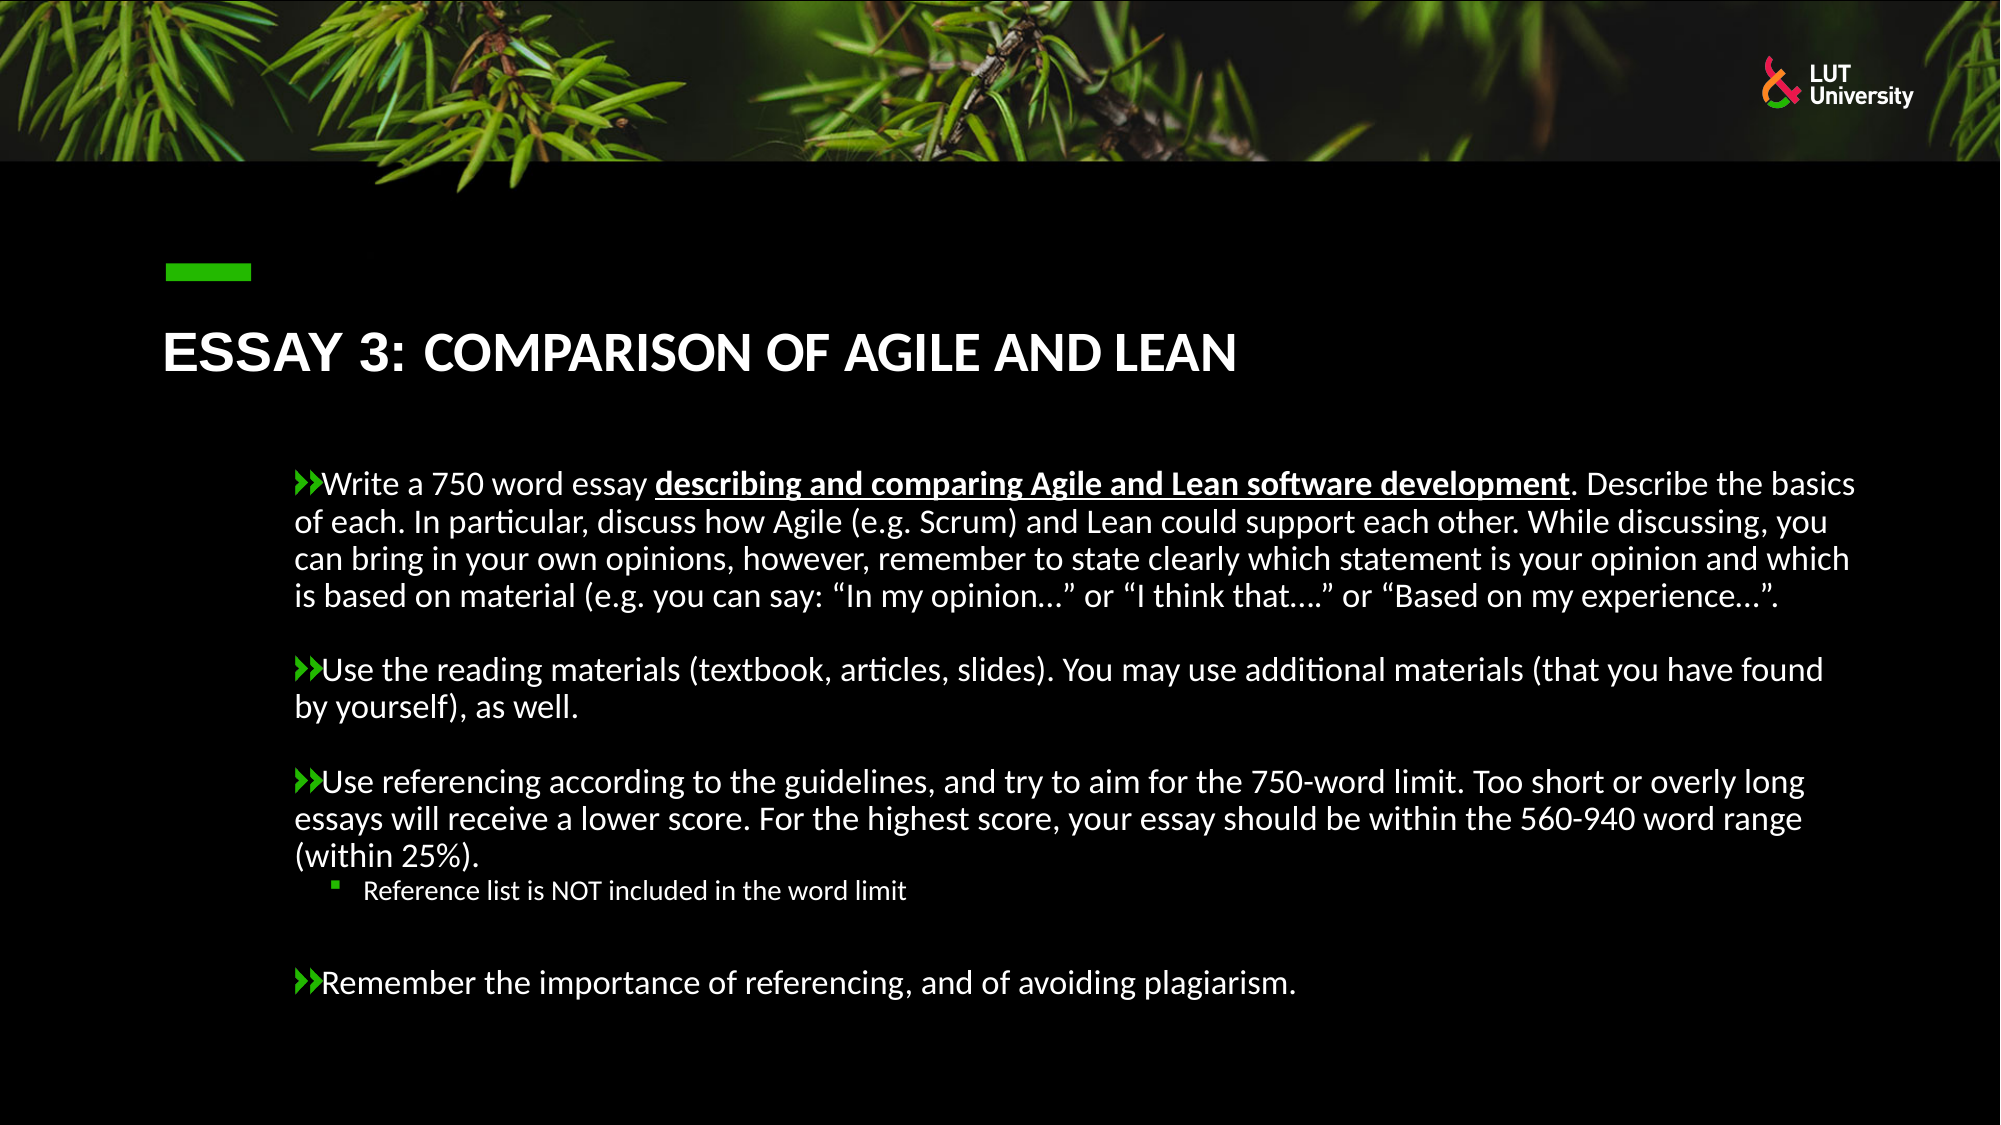

# Essay 3: Comparison of Agile and Lean
Write a 750 word essay describing and comparing Agile and Lean software development. Describe the basics of each. In particular, discuss how Agile (e.g. Scrum) and Lean could support each other. While discussing, you can bring in your own opinions, however, remember to state clearly which statement is your opinion and which is based on material (e.g. you can say: “In my opinion…” or “I think that….” or “Based on my experience…”.

Use the reading materials (textbook, articles, slides). You may use additional materials (that you have found by yourself), as well.

Use referencing according to the guidelines, and try to aim for the 750-word limit. Too short or overly long essays will receive a lower score. For the highest score, your essay should be within the 560-940 word range (within 25%).
Reference list is NOT included in the word limit

Remember the importance of referencing, and of avoiding plagiarism.